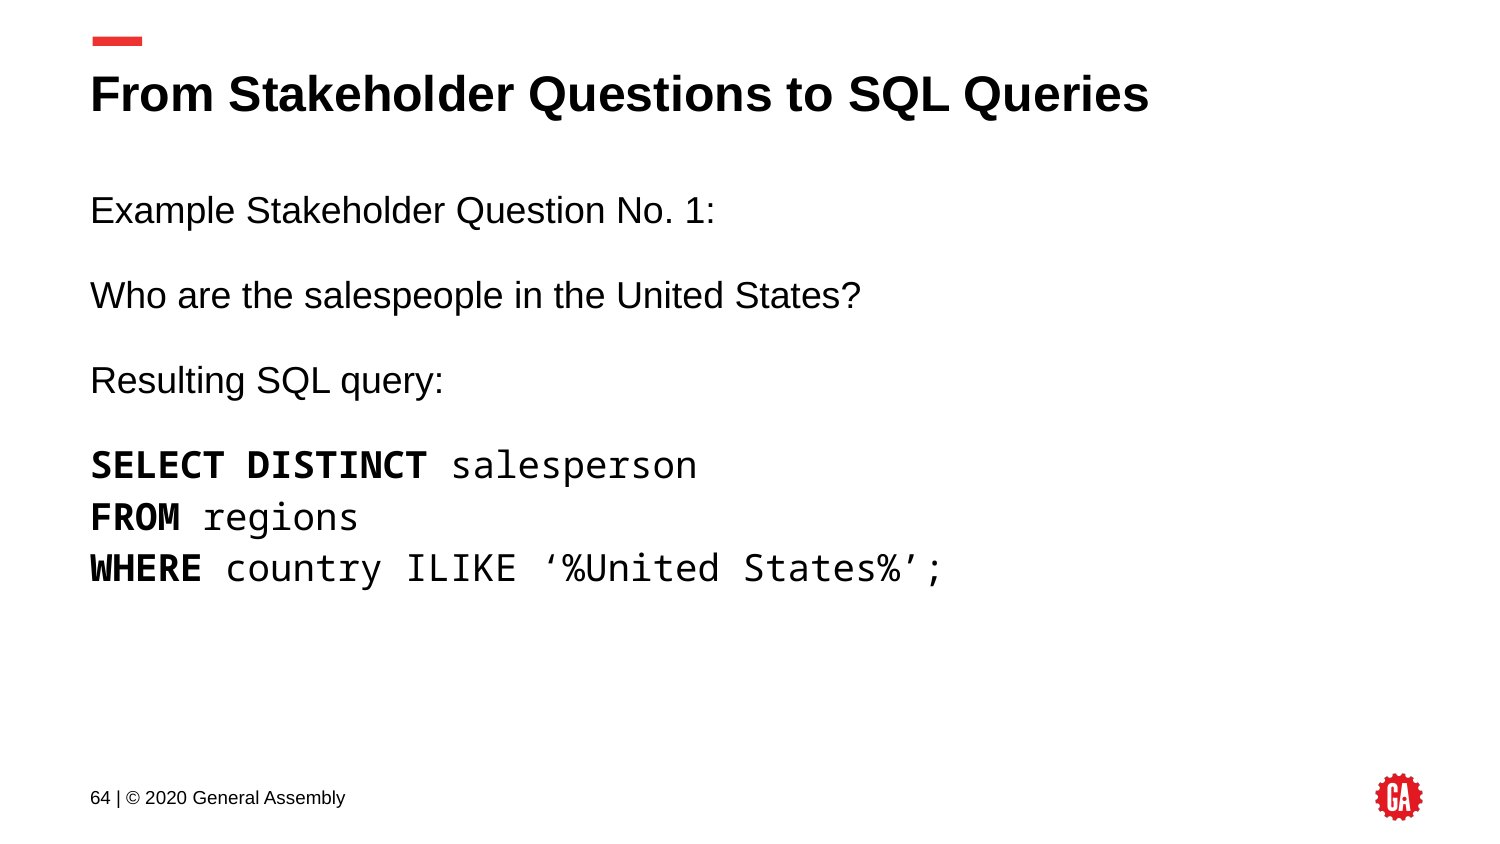

# From Stakeholder Questions to SQL Queries
Example Stakeholder Question No. 1:
Who are the salespeople in the United States?
Resulting SQL query:
SELECT DISTINCT salesperson
FROM regions
WHERE country ILIKE ‘%United States%’;
64 | © 2020 General Assembly